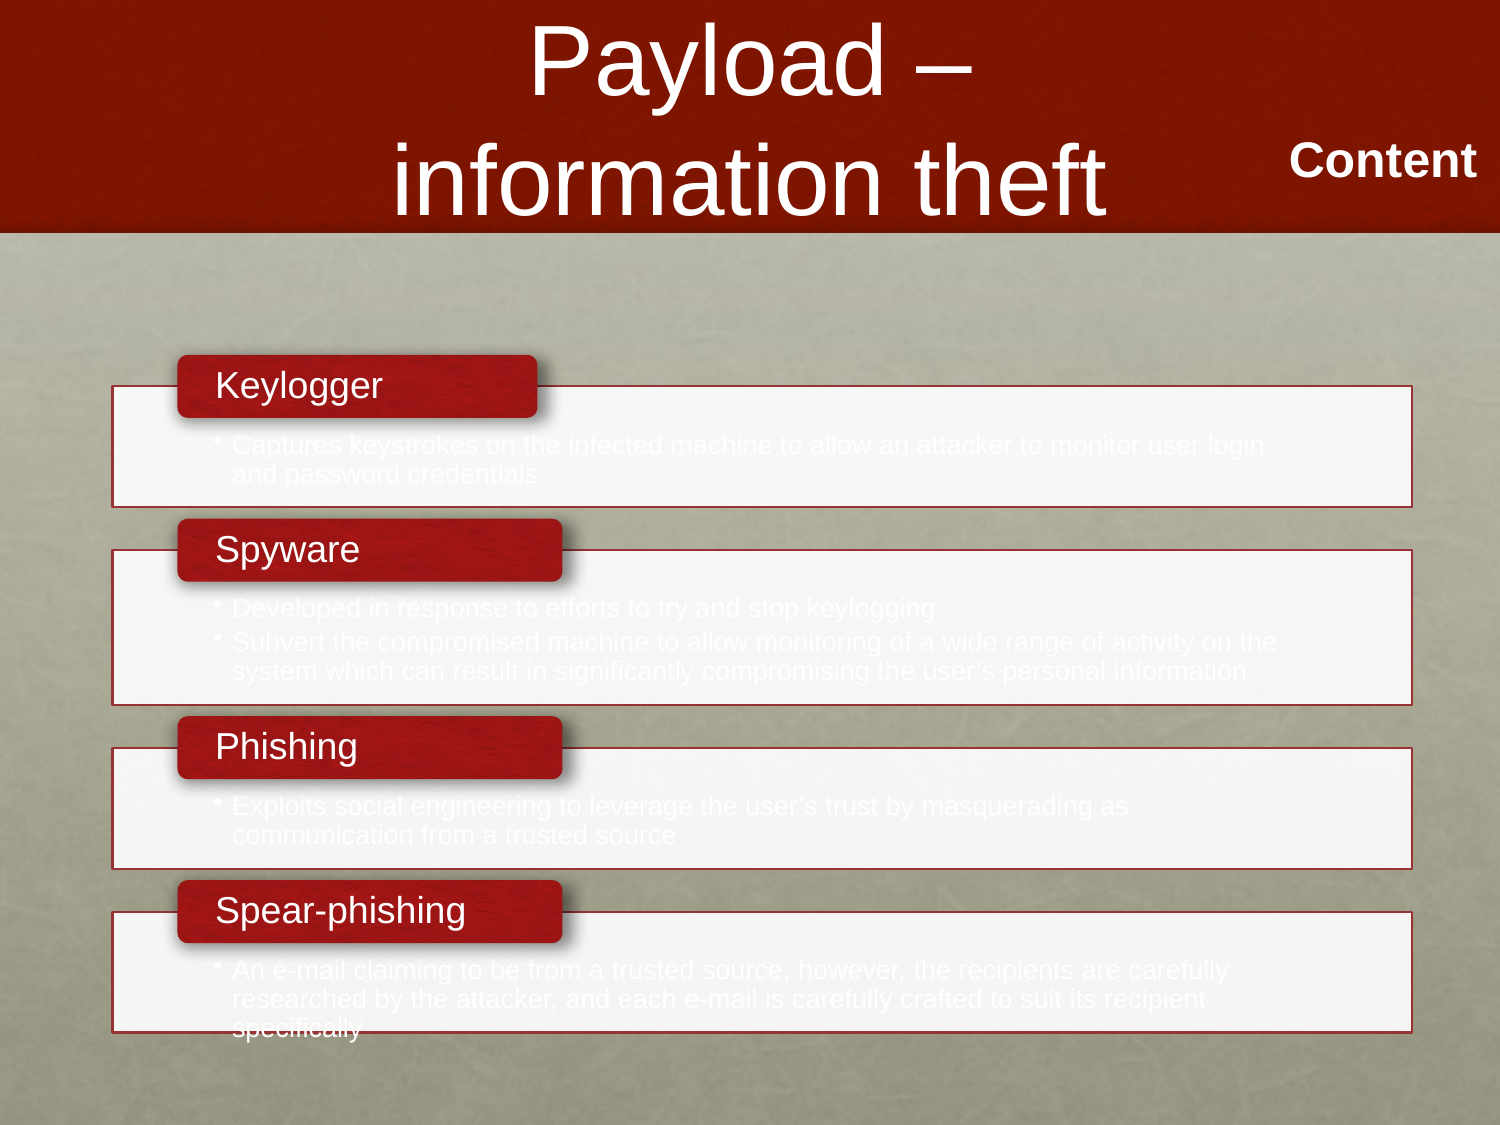

# Payload – information theft
Captures keystrokes on the infected machine to allow an attacker to monitor user login and password credentials
Keylogger
Developed in response to efforts to try and stop keylogging
Subvert the compromised machine to allow monitoring of a wide range of activity on the system which can result in significantly compromising the user’s personal information
Spyware
Exploits social engineering to leverage the user’s trust by masquerading as communication from a trusted source
Phishing
An e-mail claiming to be from a trusted source, however, the recipients are carefully researched by the attacker, and each e-mail is carefully crafted to suit its recipient specifically
Spear-phishing